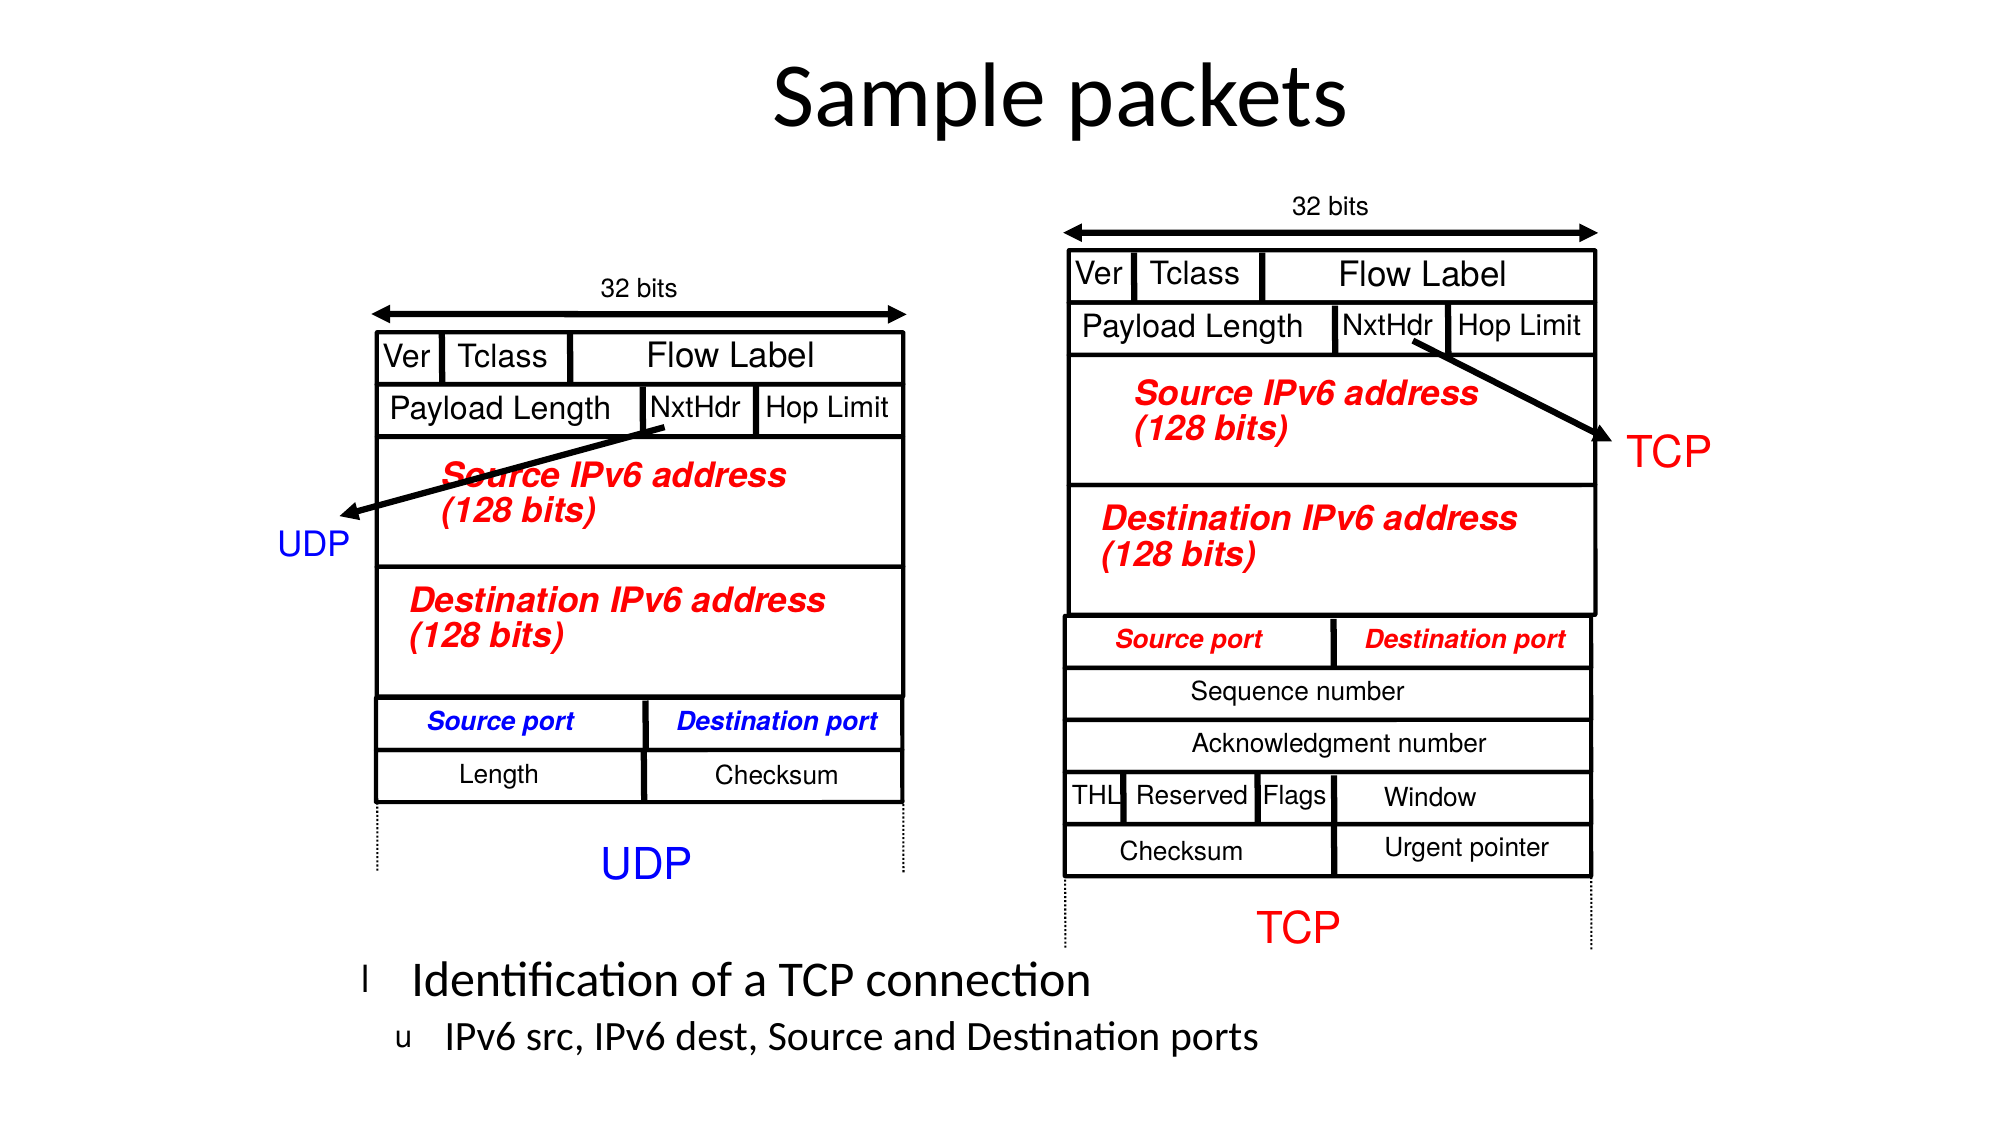

# Sample packets
32 bits

Flow Label
Ver   Tclass

Payload Length
NxtHdr   Hop Limit
Source IPv6 address
(128 bits)
Destination IPv6 address
(128 bits)

Source port
Destination port
Sequence number
Acknowledgment number

THL  Reserved  Flags
Window

Urgent pointer
Checksum

TCP
32 bits

Flow Label

TCP
Ver   Tclass

Payload Length
NxtHdr   Hop Limit

UDP
Source IPv6 address
(128 bits)
Destination IPv6 address
(128 bits)

Source port
Destination port

Length
Checksum

UDP
Identification of a TCP connection
IPv6 src, IPv6 dest, Source and Destination ports